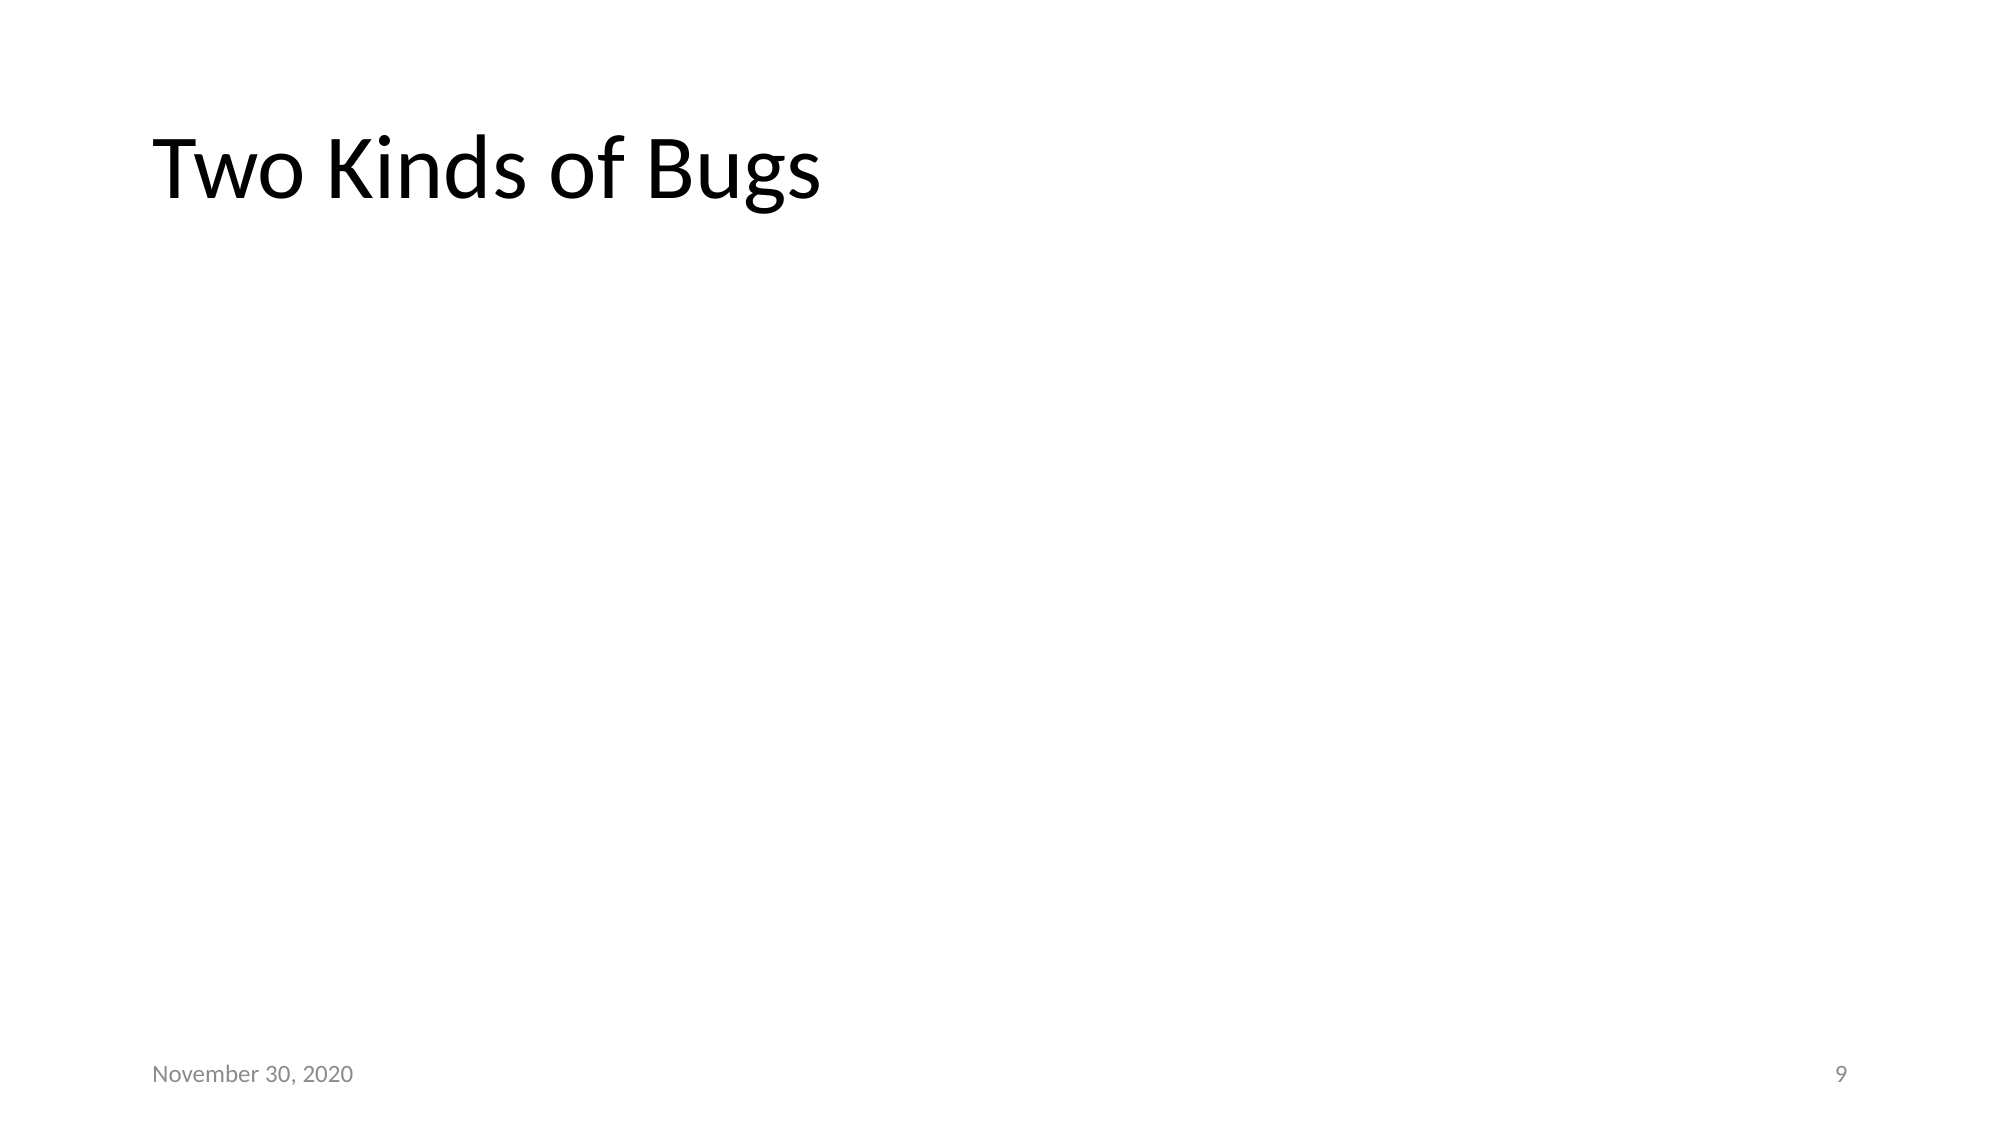

# Two Kinds of Bugs

November 30, 2020
9